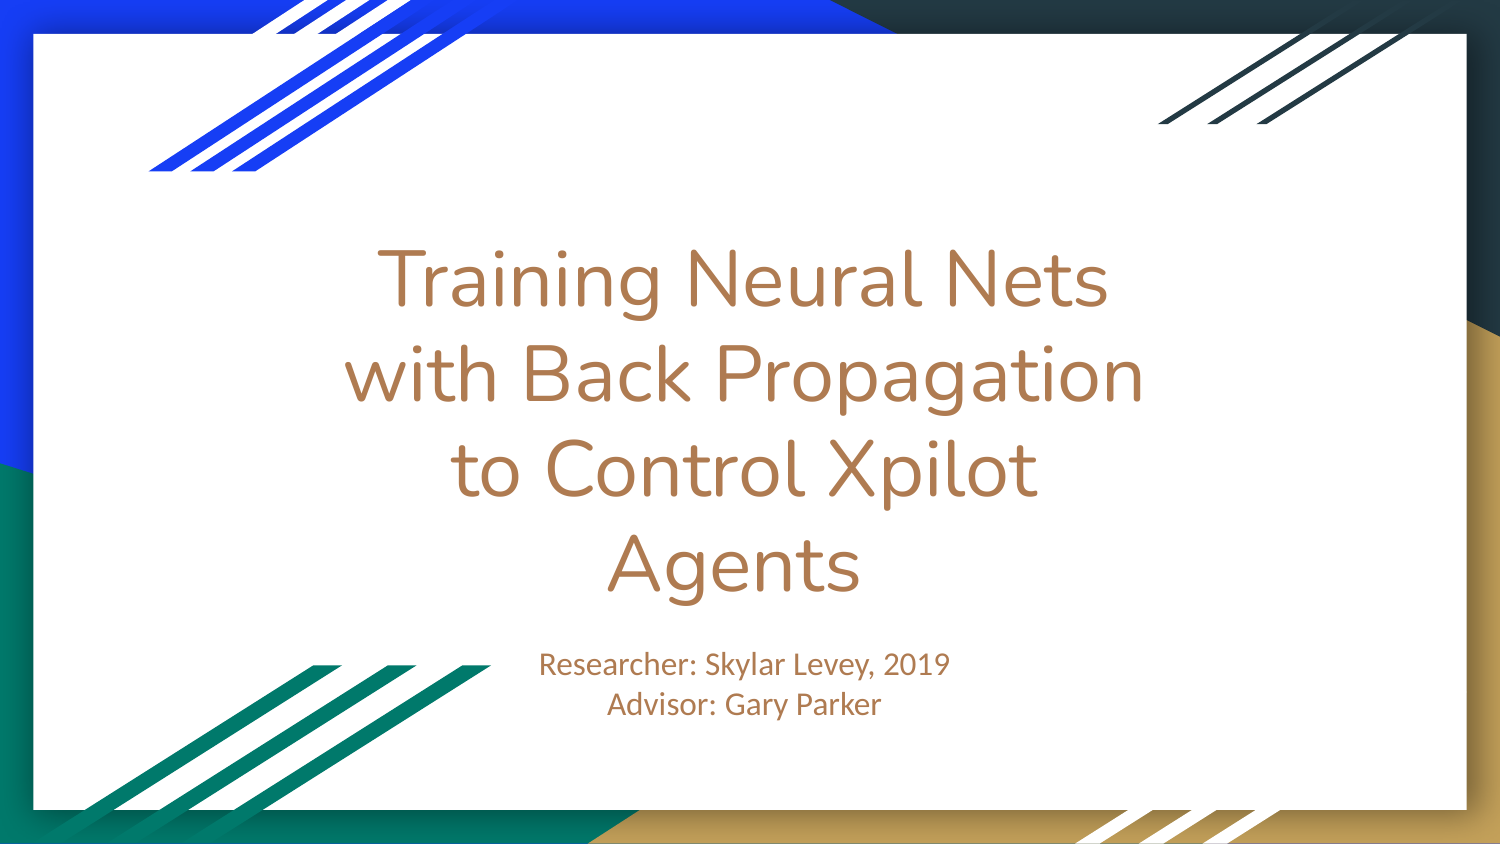

# Training Neural Nets with Back Propagation to Control Xpilot Agents
Researcher: Skylar Levey, 2019
Advisor: Gary Parker